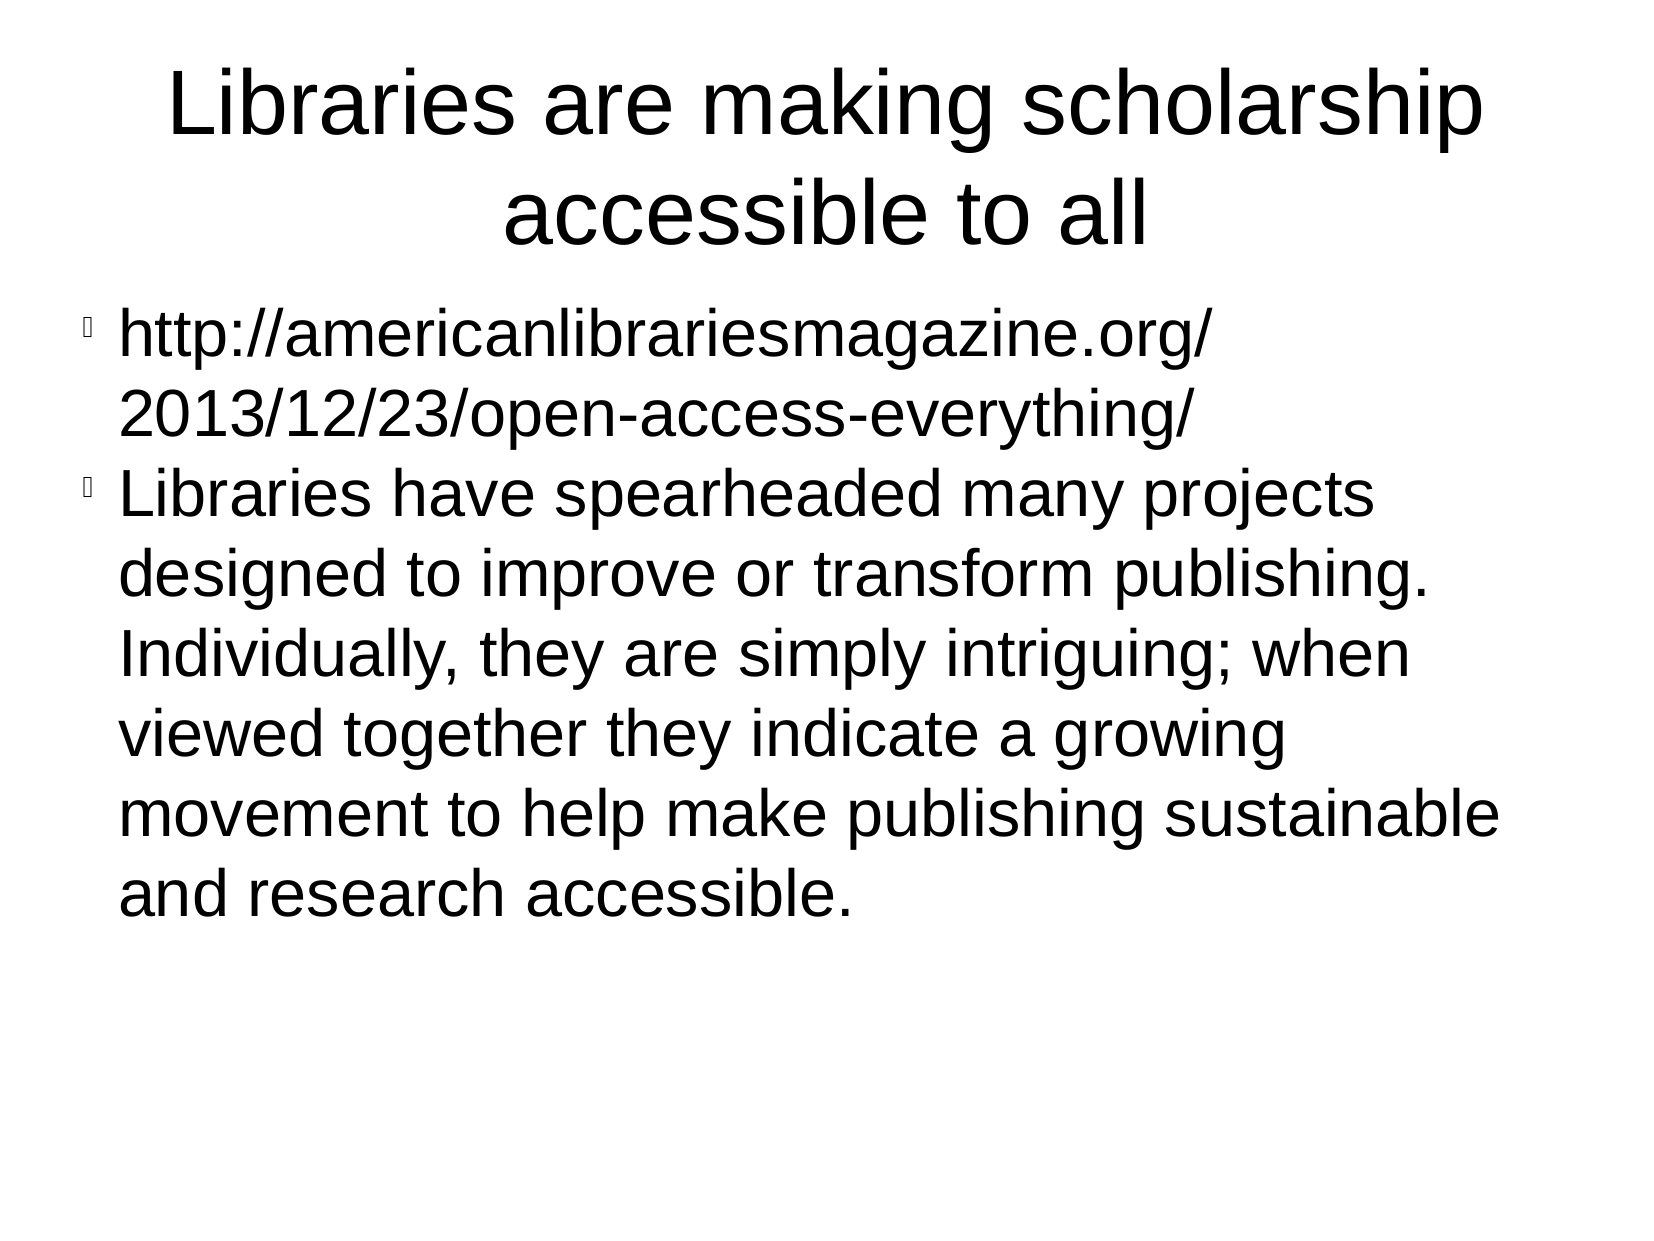

Libraries are making scholarship accessible to all
http://americanlibrariesmagazine.org/2013/12/23/open-access-everything/
Libraries have spearheaded many projects designed to improve or transform publishing. Individually, they are simply intriguing; when viewed together they indicate a growing movement to help make publishing sustainable and research accessible.